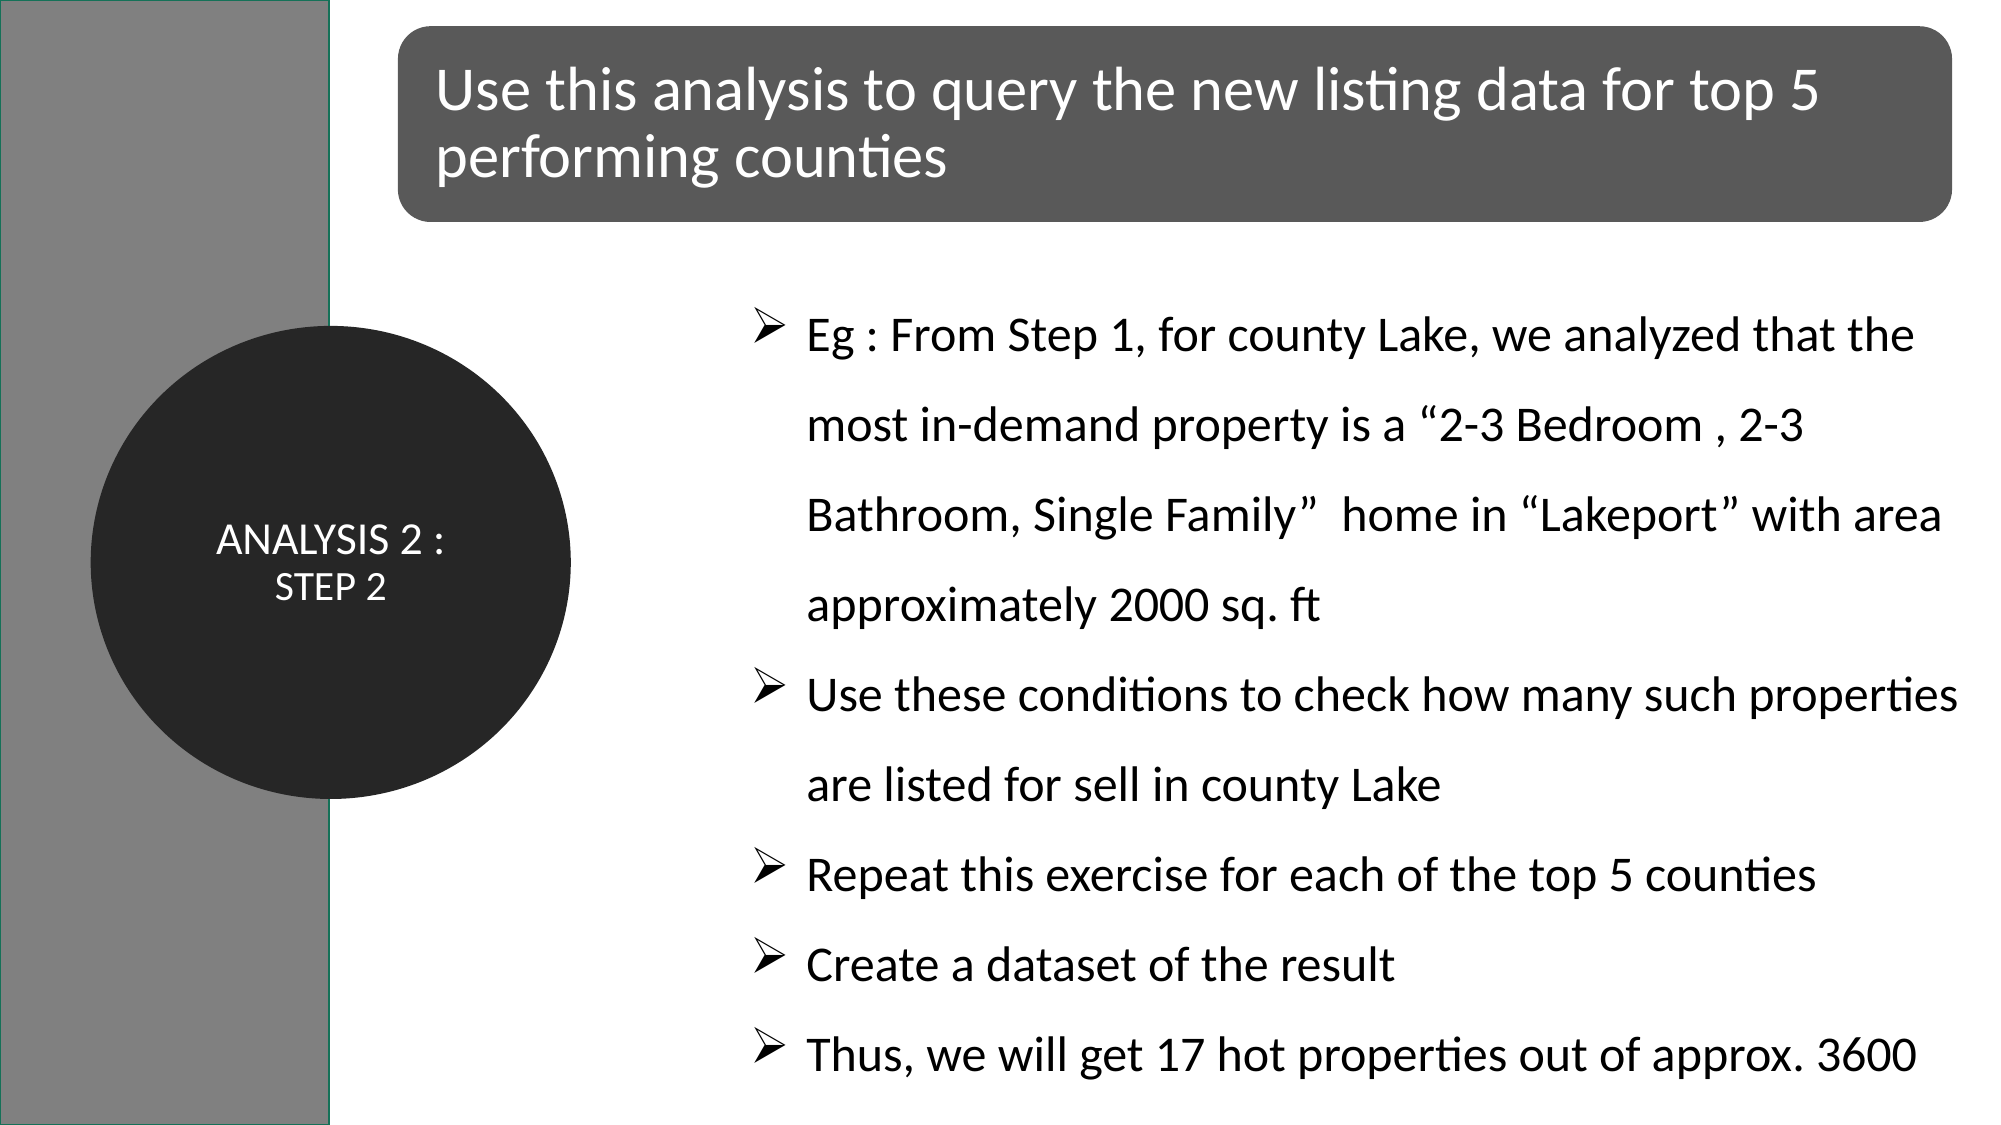

Use this analysis to query the new listing data for top 5 performing counties
Eg : From Step 1, for county Lake, we analyzed that the most in-demand property is a “2-3 Bedroom , 2-3  Bathroom, Single Family”  home in “Lakeport” with area approximately 2000 sq. ft
Use these conditions to check how many such properties are listed for sell in county Lake
Repeat this exercise for each of the top 5 counties
Create a dataset of the result
Thus, we will get 17 hot properties out of approx. 3600

Analysis 2 : Step 2